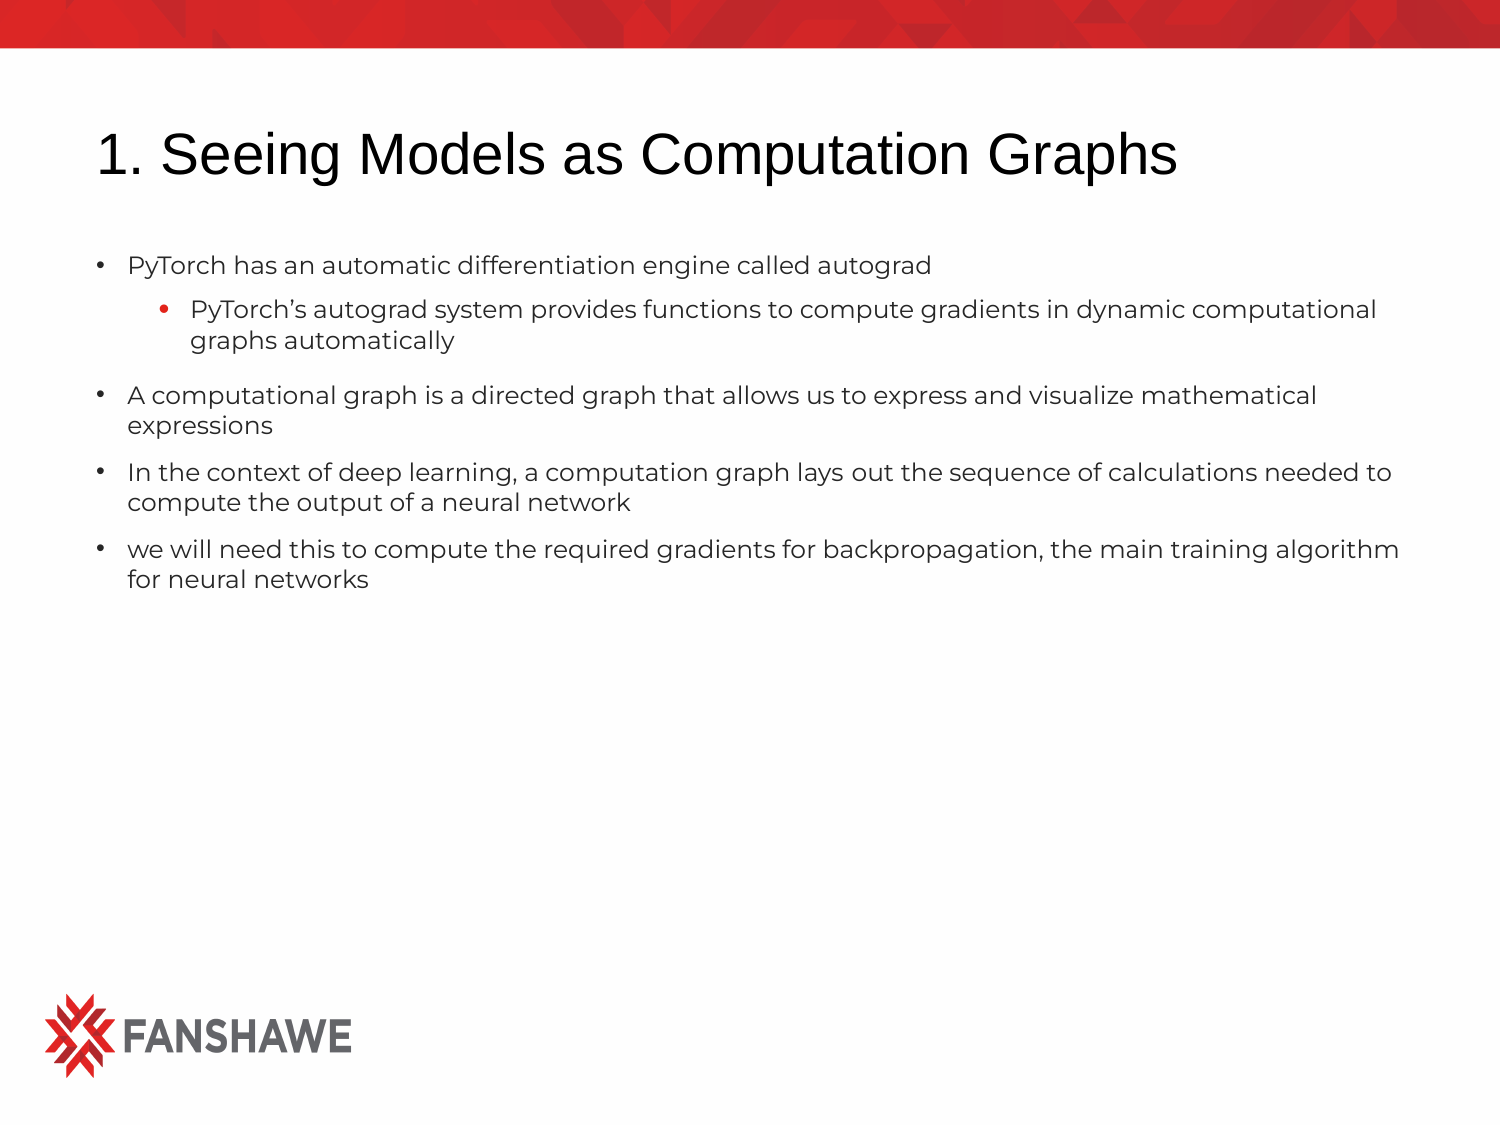

# 1. Seeing Models as Computation Graphs
PyTorch has an automatic differentiation engine called autograd
PyTorch’s autograd system provides functions to compute gradients in dynamic computational graphs automatically
A computational graph is a directed graph that allows us to express and visualize mathematical expressions
In the context of deep learning, a computation graph lays out the sequence of calculations needed to compute the output of a neural network
we will need this to compute the required gradients for backpropagation, the main training algorithm for neural networks